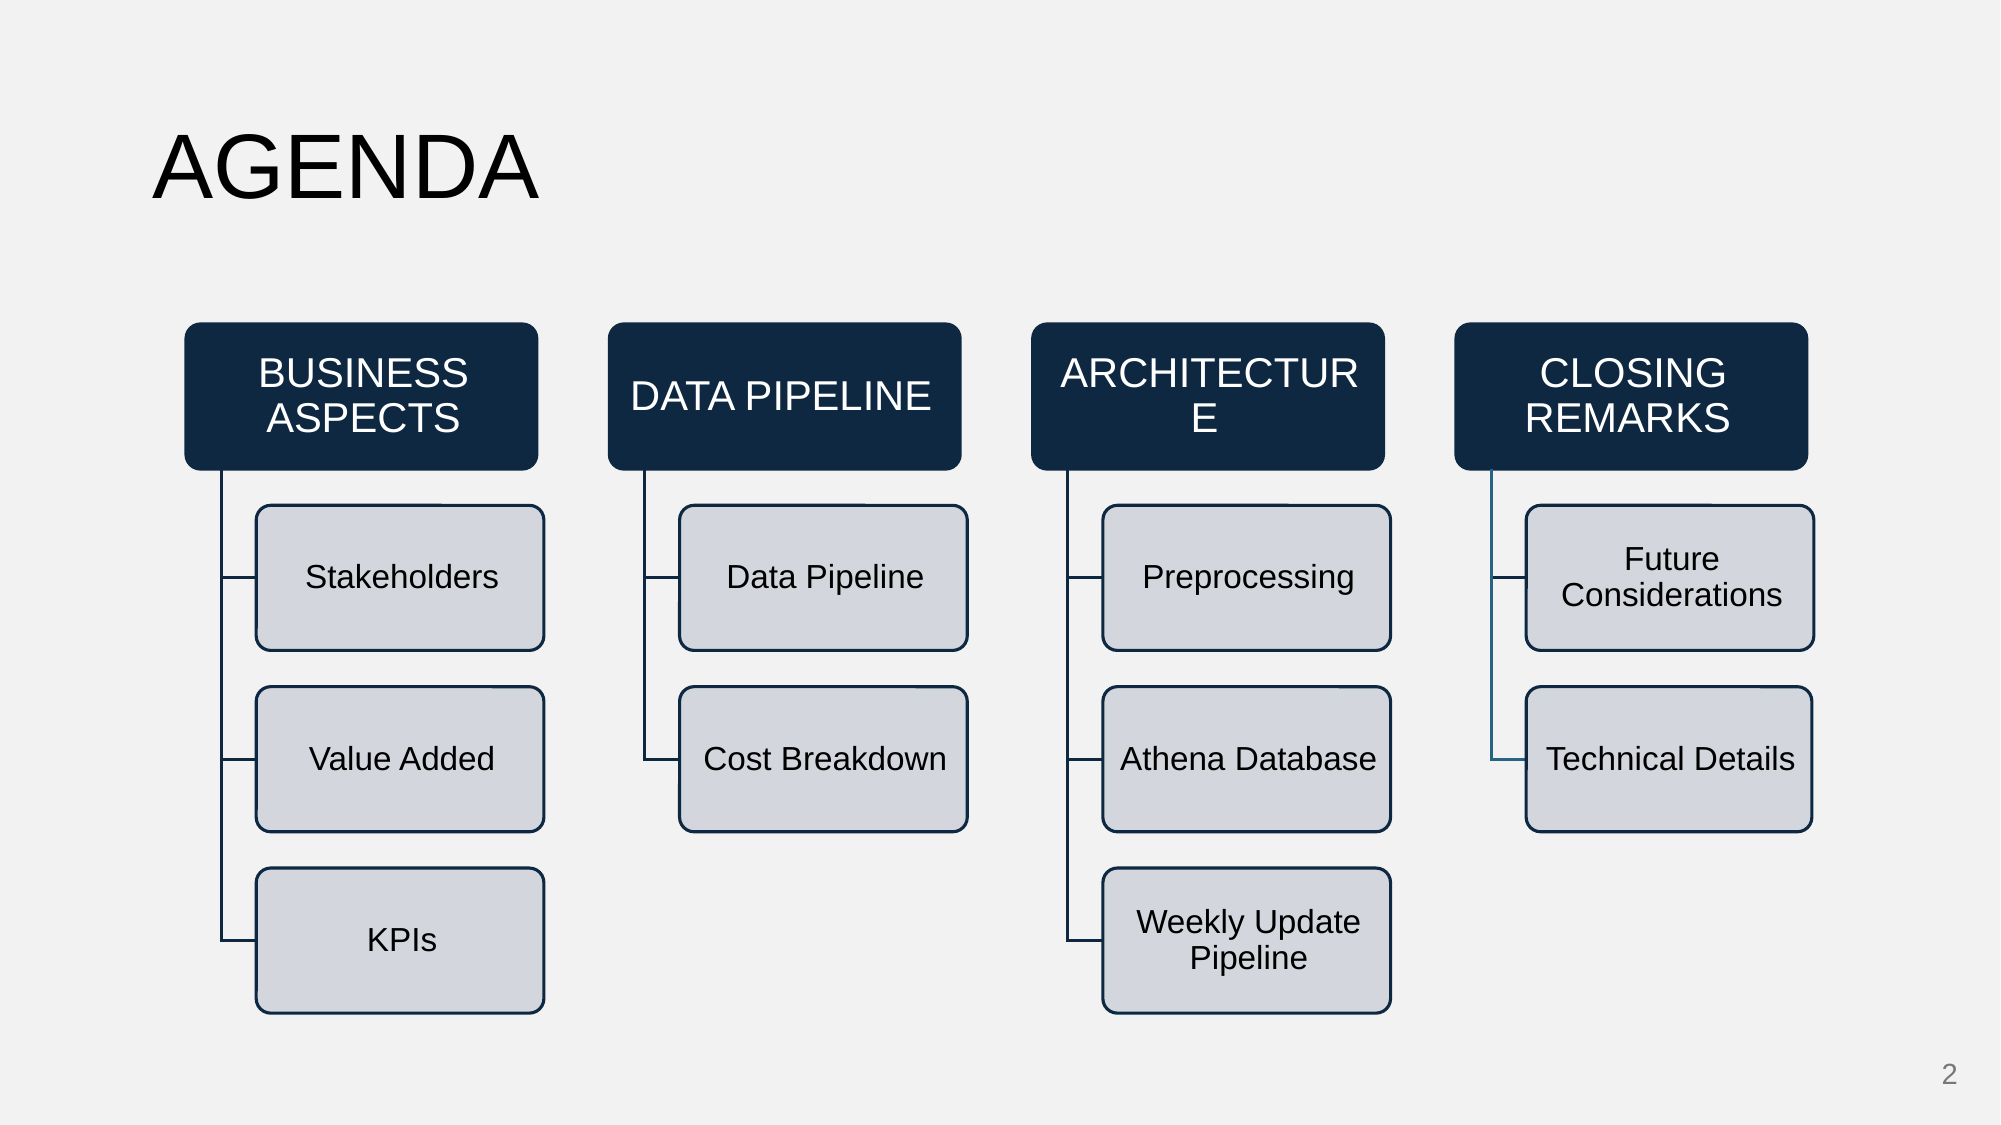

# Agenda
Business Aspects
Stakeholders
Value Added
KPIs
Data pipeline
Data Pipeline
Cost Breakdown
architecture
Preprocessing
Athena Database
Weekly Update Pipeline
Closing Remarks
Future Considerations
Technical Details
2